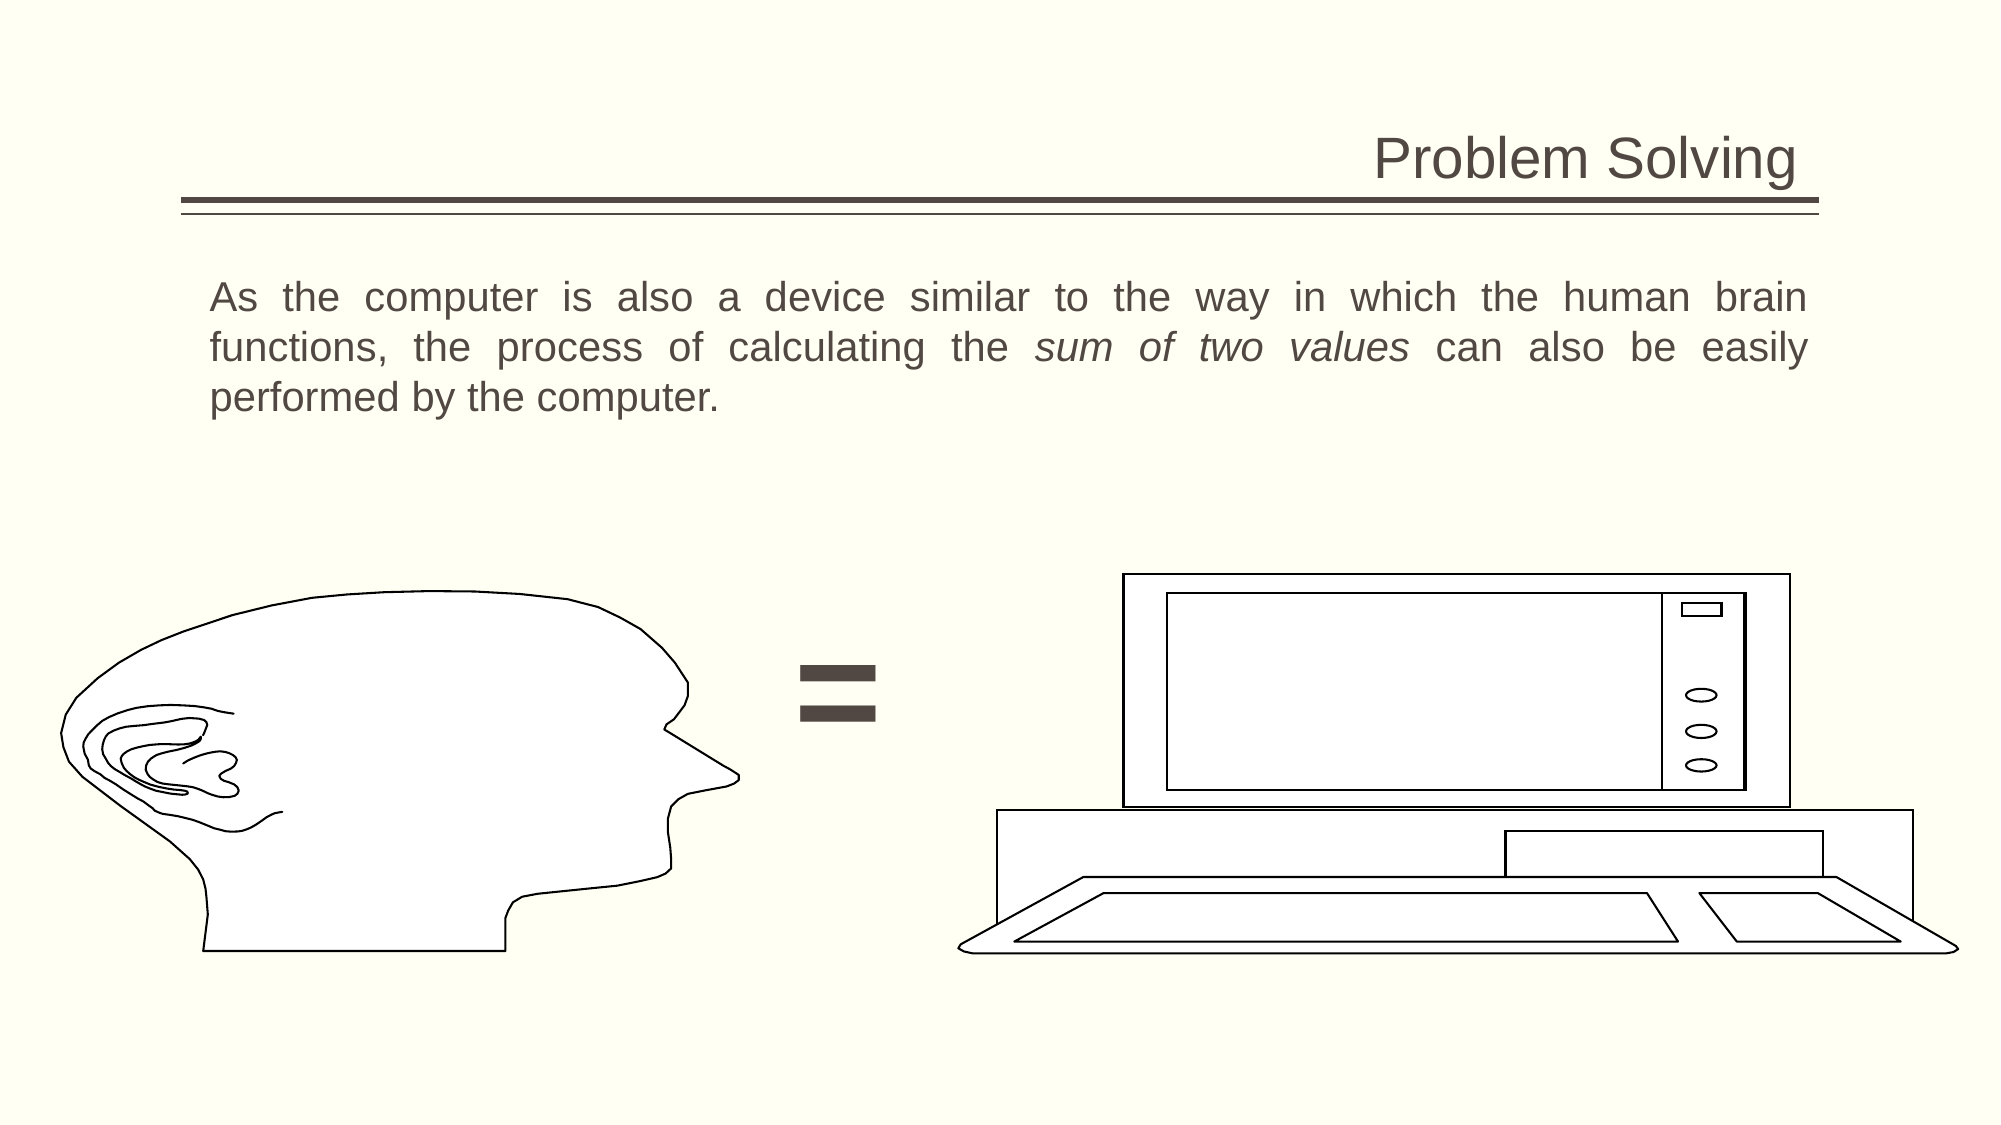

# Problem Solving
As the computer is also a device similar to the way in which the human brain functions, the process of calculating the sum of two values can also be easily performed by the computer.

=